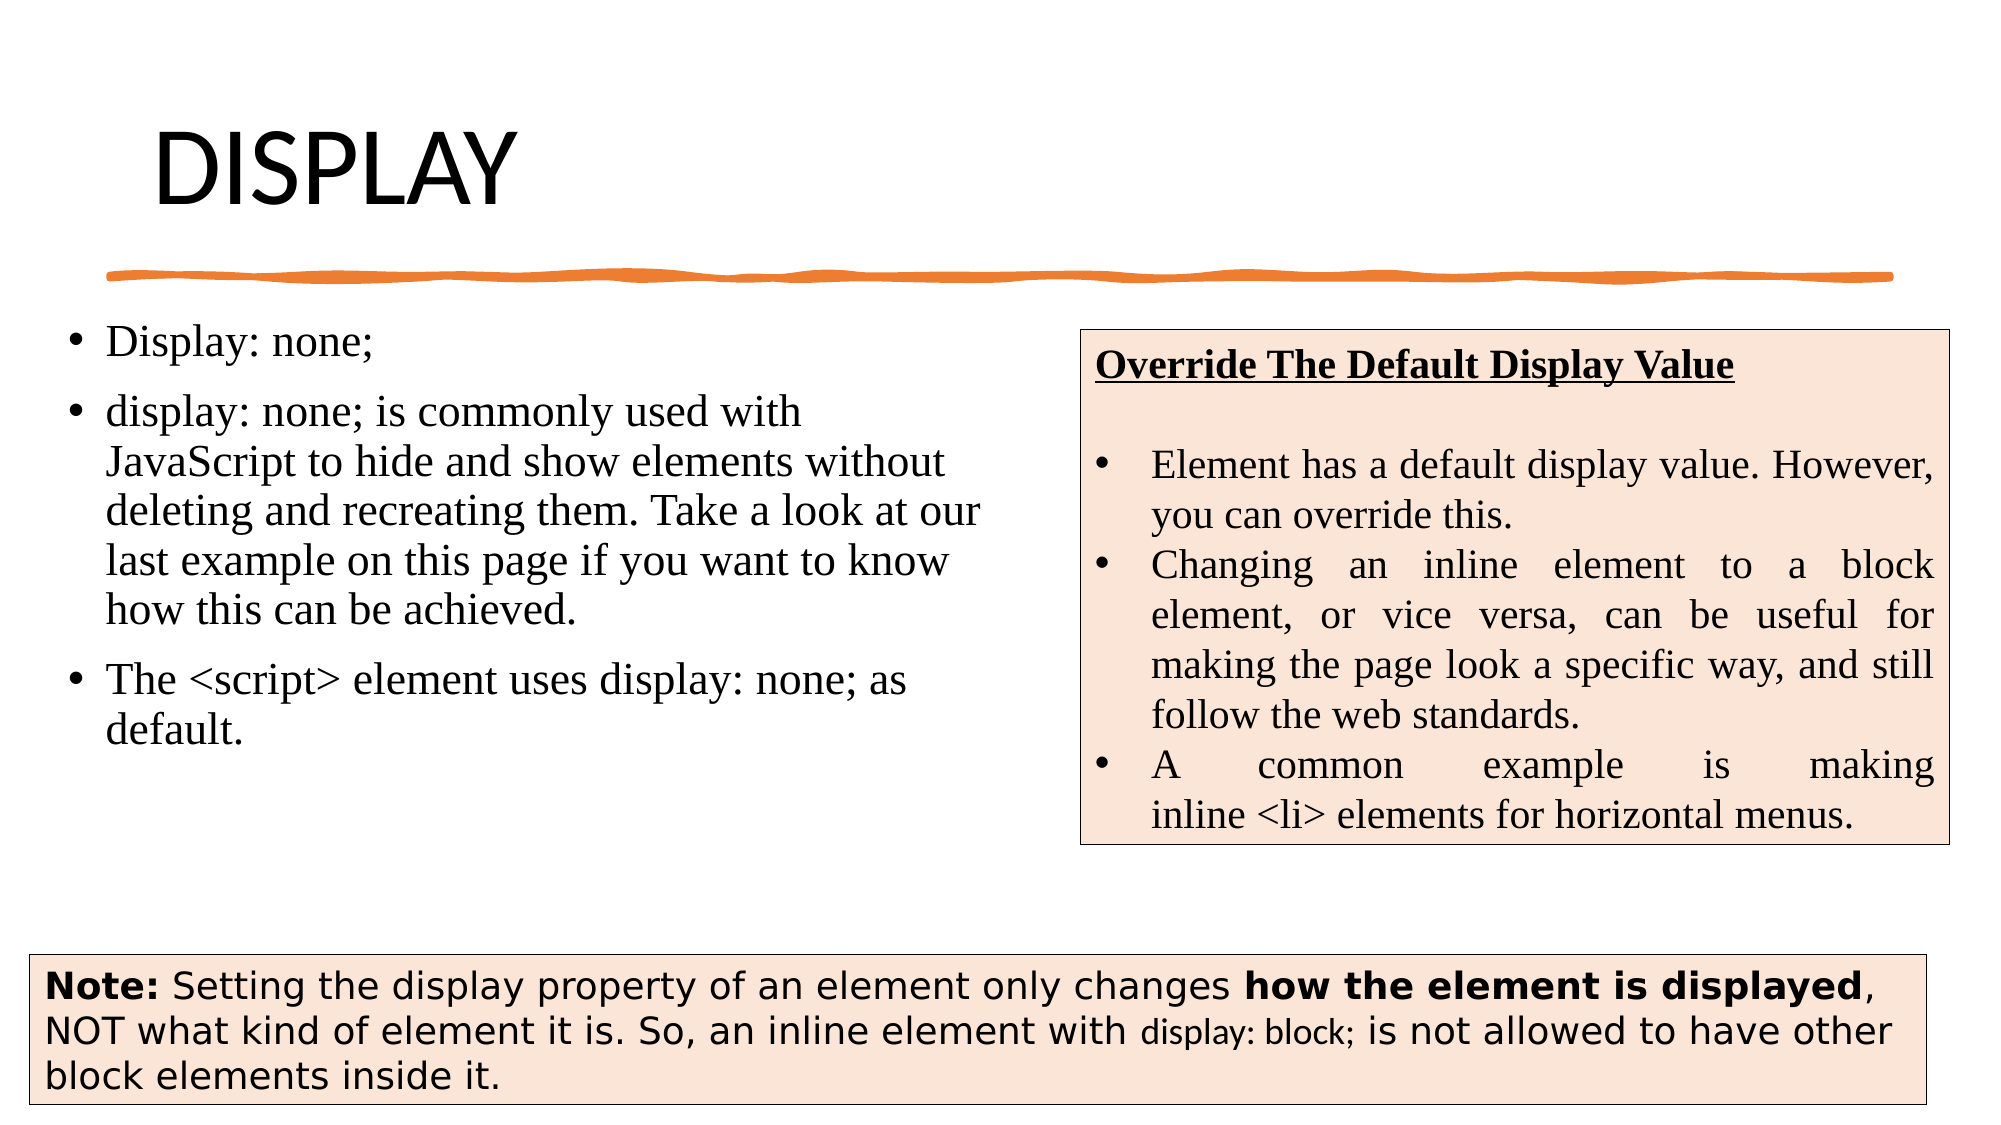

# DISPLAY

Display: none;
display: none; is commonly used with JavaScript to hide and show elements without deleting and recreating them. Take a look at our last example on this page if you want to know how this can be achieved.
The <script> element uses display: none; as default.
Override The Default Display Value

Element has a default display value. However, you can override this.
Changing an inline element to a block element, or vice versa, can be useful for making the page look a specific way, and still follow the web standards.
A common example is making inline <li> elements for horizontal menus.
Note: Setting the display property of an element only changes how the element is displayed, NOT what kind of element it is. So, an inline element with display: block; is not allowed to have other block elements inside it.